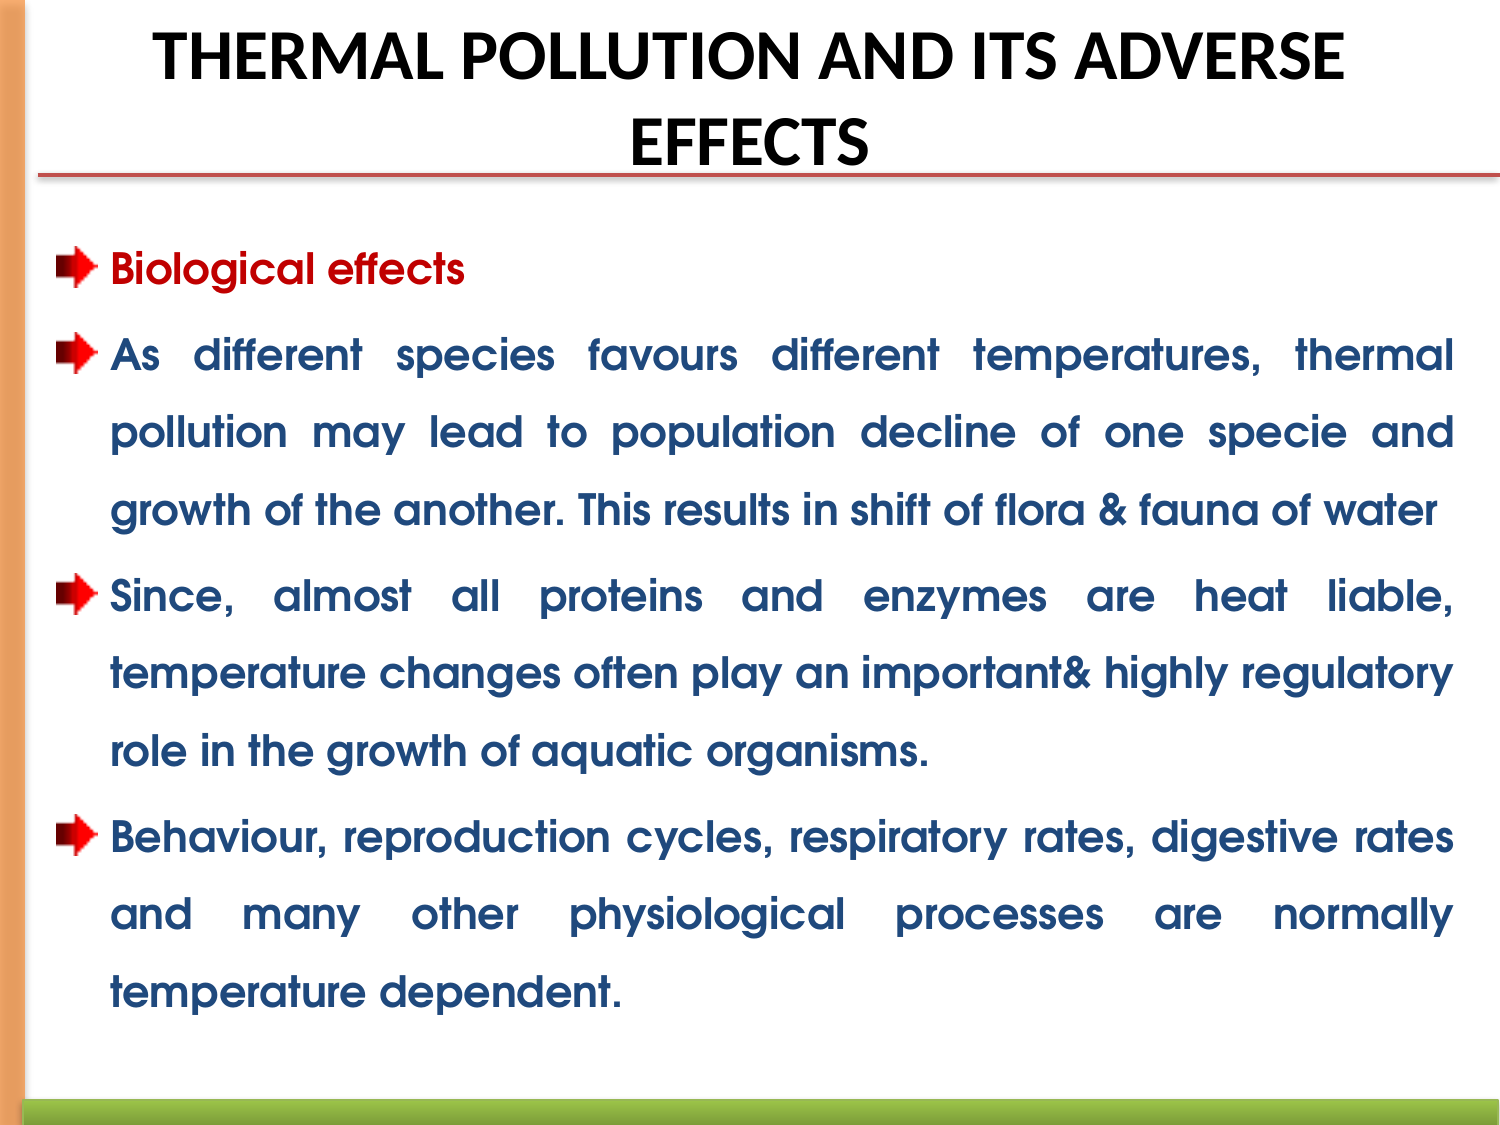

# THERMAL POLLUTION AND ITS ADVERSE EFFECTS
Biological effects
As different species favours different temperatures, thermal pollution may lead to population decline of one specie and growth of the another. This results in shift of flora & fauna of water
Since, almost all proteins and enzymes are heat liable, temperature changes often play an important& highly regulatory role in the growth of aquatic organisms.
Behaviour, reproduction cycles, respiratory rates, digestive rates and many other physiological processes are normally temperature dependent.